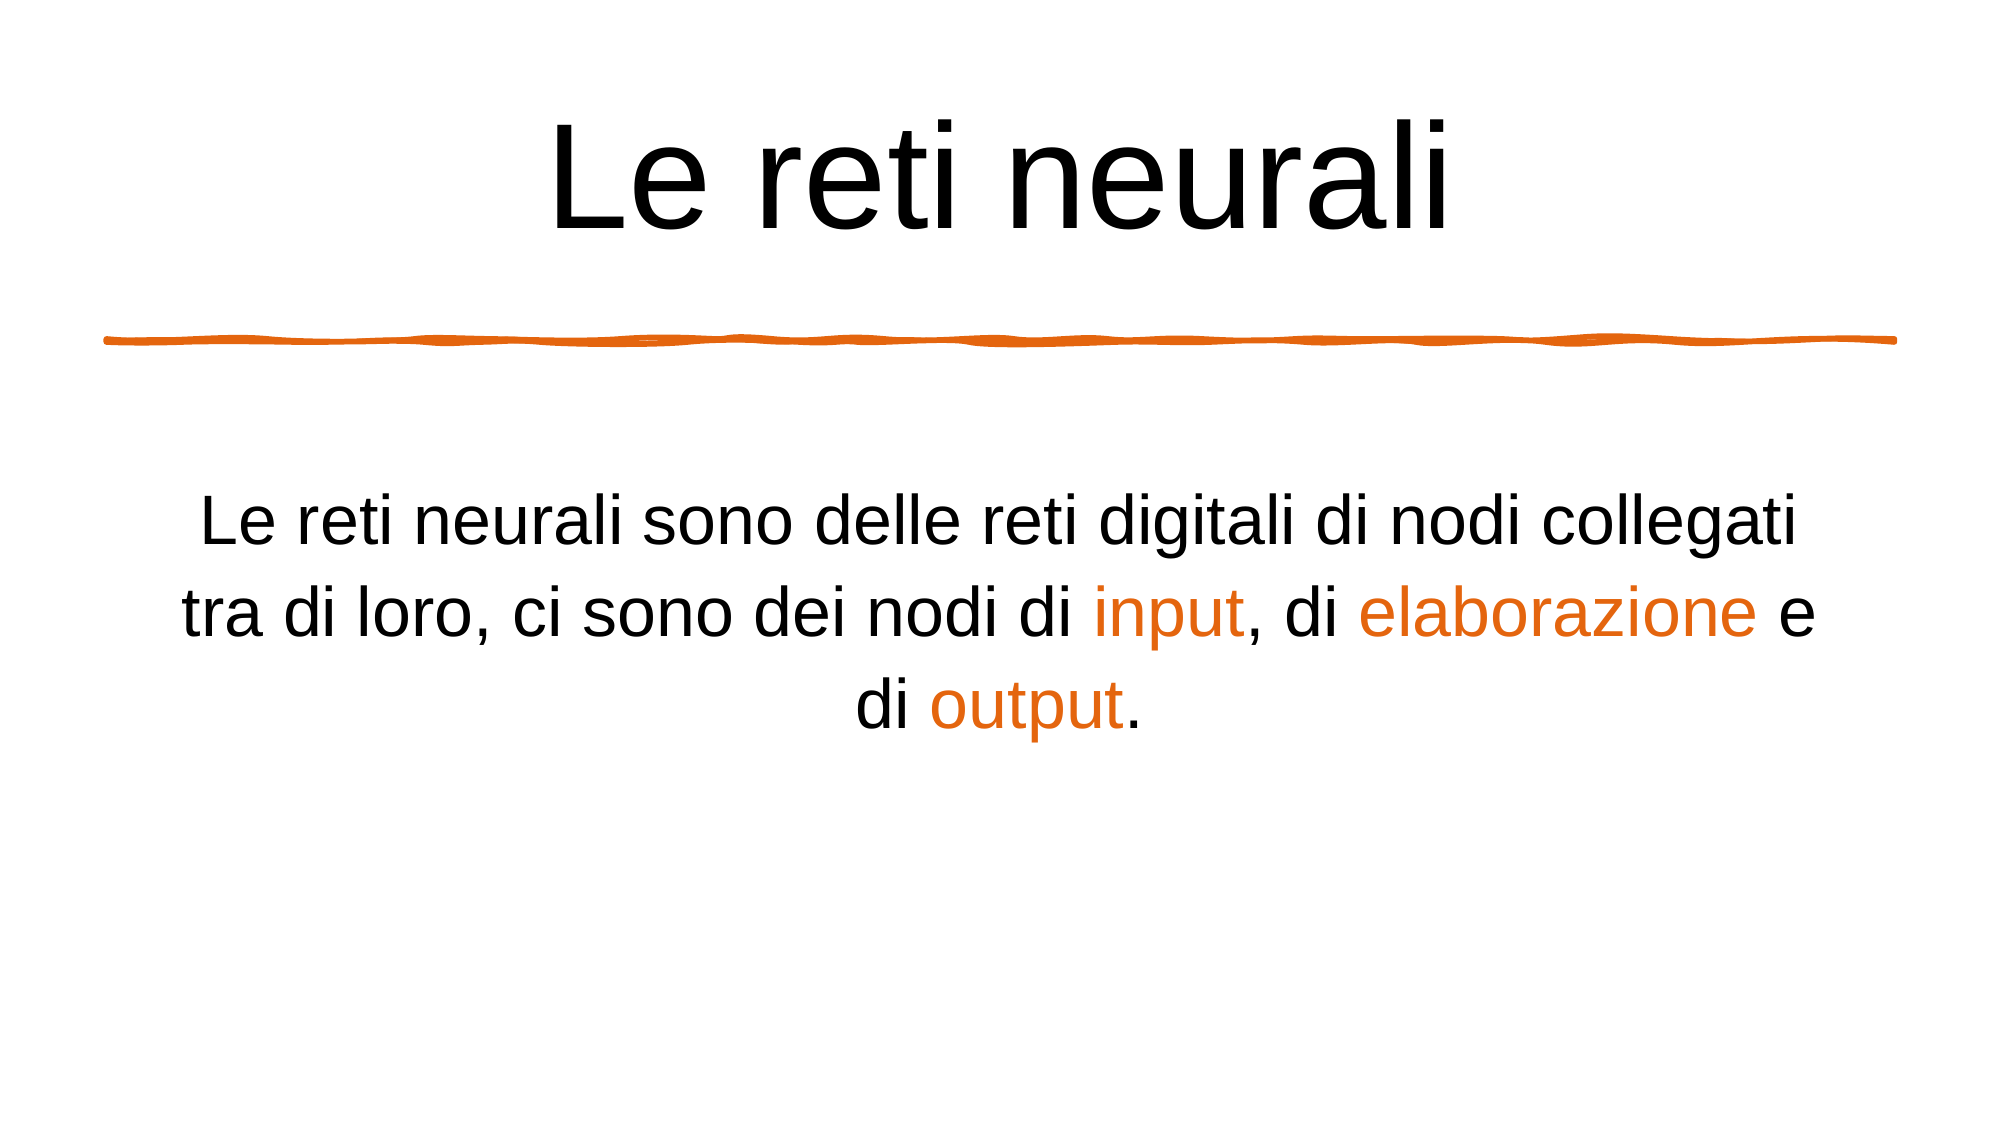

# Le reti neurali
Le reti neurali sono delle reti digitali di nodi collegati tra di loro, ci sono dei nodi di input, di elaborazione e di output.